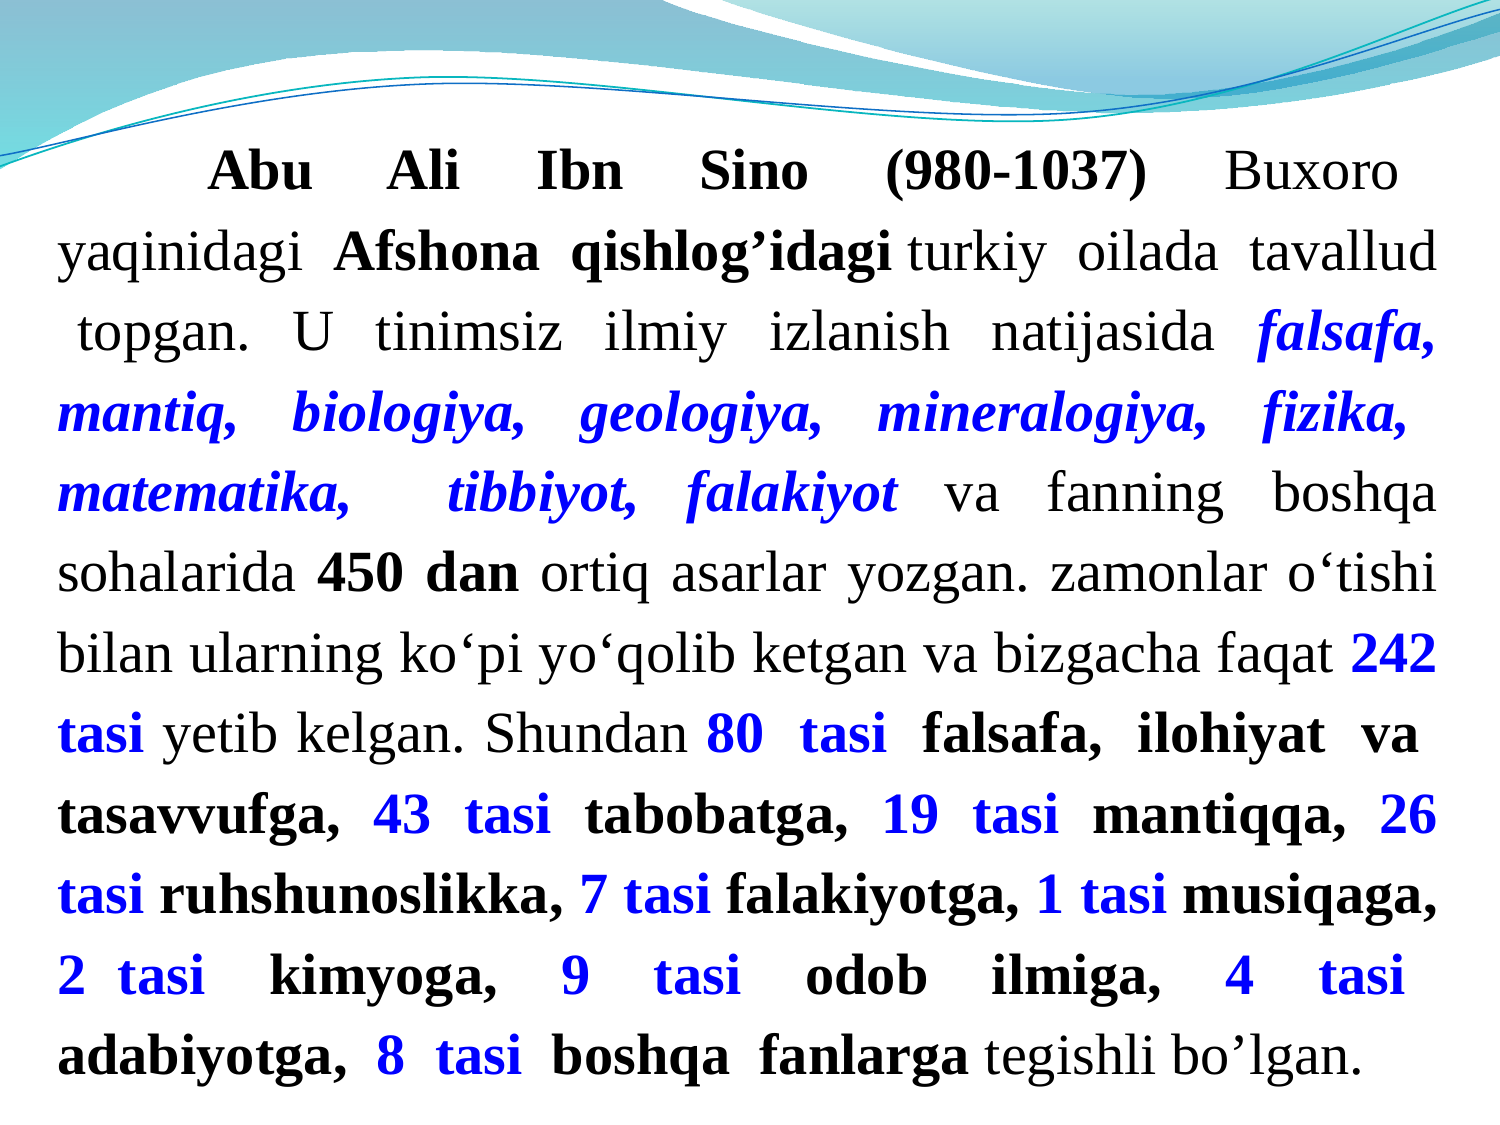

Abu  Ali  Ibn  Sino  (980-1037)  Buxoro  yaqinidagi  Afshona  qishlog’idagi turkiy  oilada  tavallud  topgan.  U  tinimsiz  ilmiy  izlanish  natijasida  falsafa, mantiq,  biologiya,  geologiya,  mineralogiya,  fizika,  matematika,  tibbiyot, falakiyot va fanning boshqa sohalarida 450 dan ortiq asarlar yozgan. zamonlar o‘tishi bilan ularning ko‘pi yo‘qolib ketgan va bizgacha faqat 242 tasi yetib kelgan. Shundan 80  tasi  falsafa,  ilohiyat  va  tasavvufga,  43  tasi  tabobatga,  19  tasi  mantiqqa,  26 tasi ruhshunoslikka, 7 tasi falakiyotga, 1 tasi musiqaga, 2 tasi  kimyoga,  9  tasi  odob  ilmiga,  4  tasi  adabiyotga,  8  tasi  boshqa  fanlarga tegishli bo’lgan.